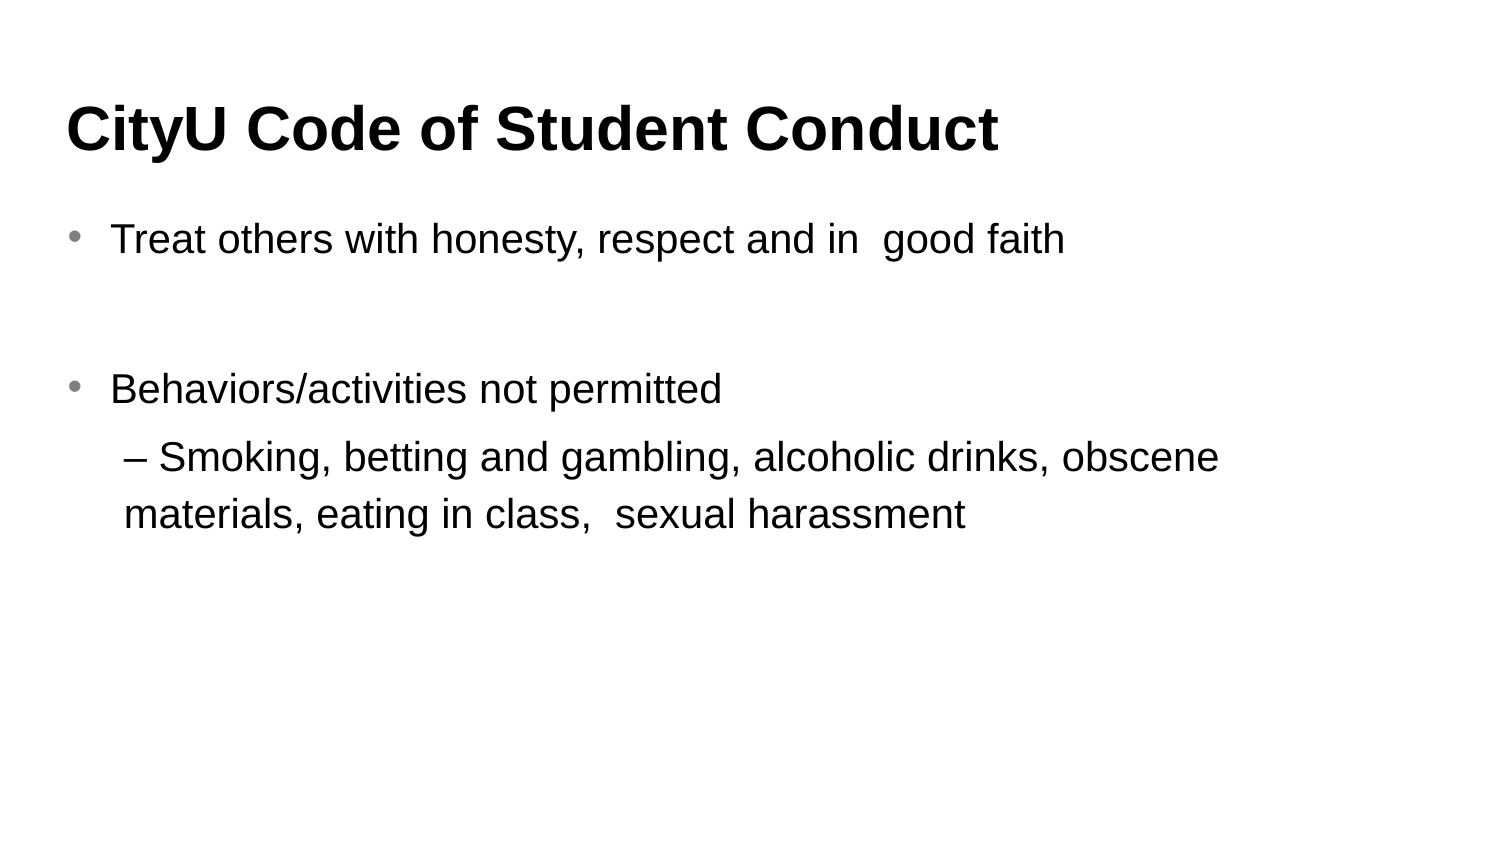

# CityU Code of Student Conduct
Treat others with honesty, respect and in  good faith

Behaviors/activities not permitted
– Smoking, betting and gambling, alcoholic drinks, obscene materials, eating in class,  sexual harassment

35